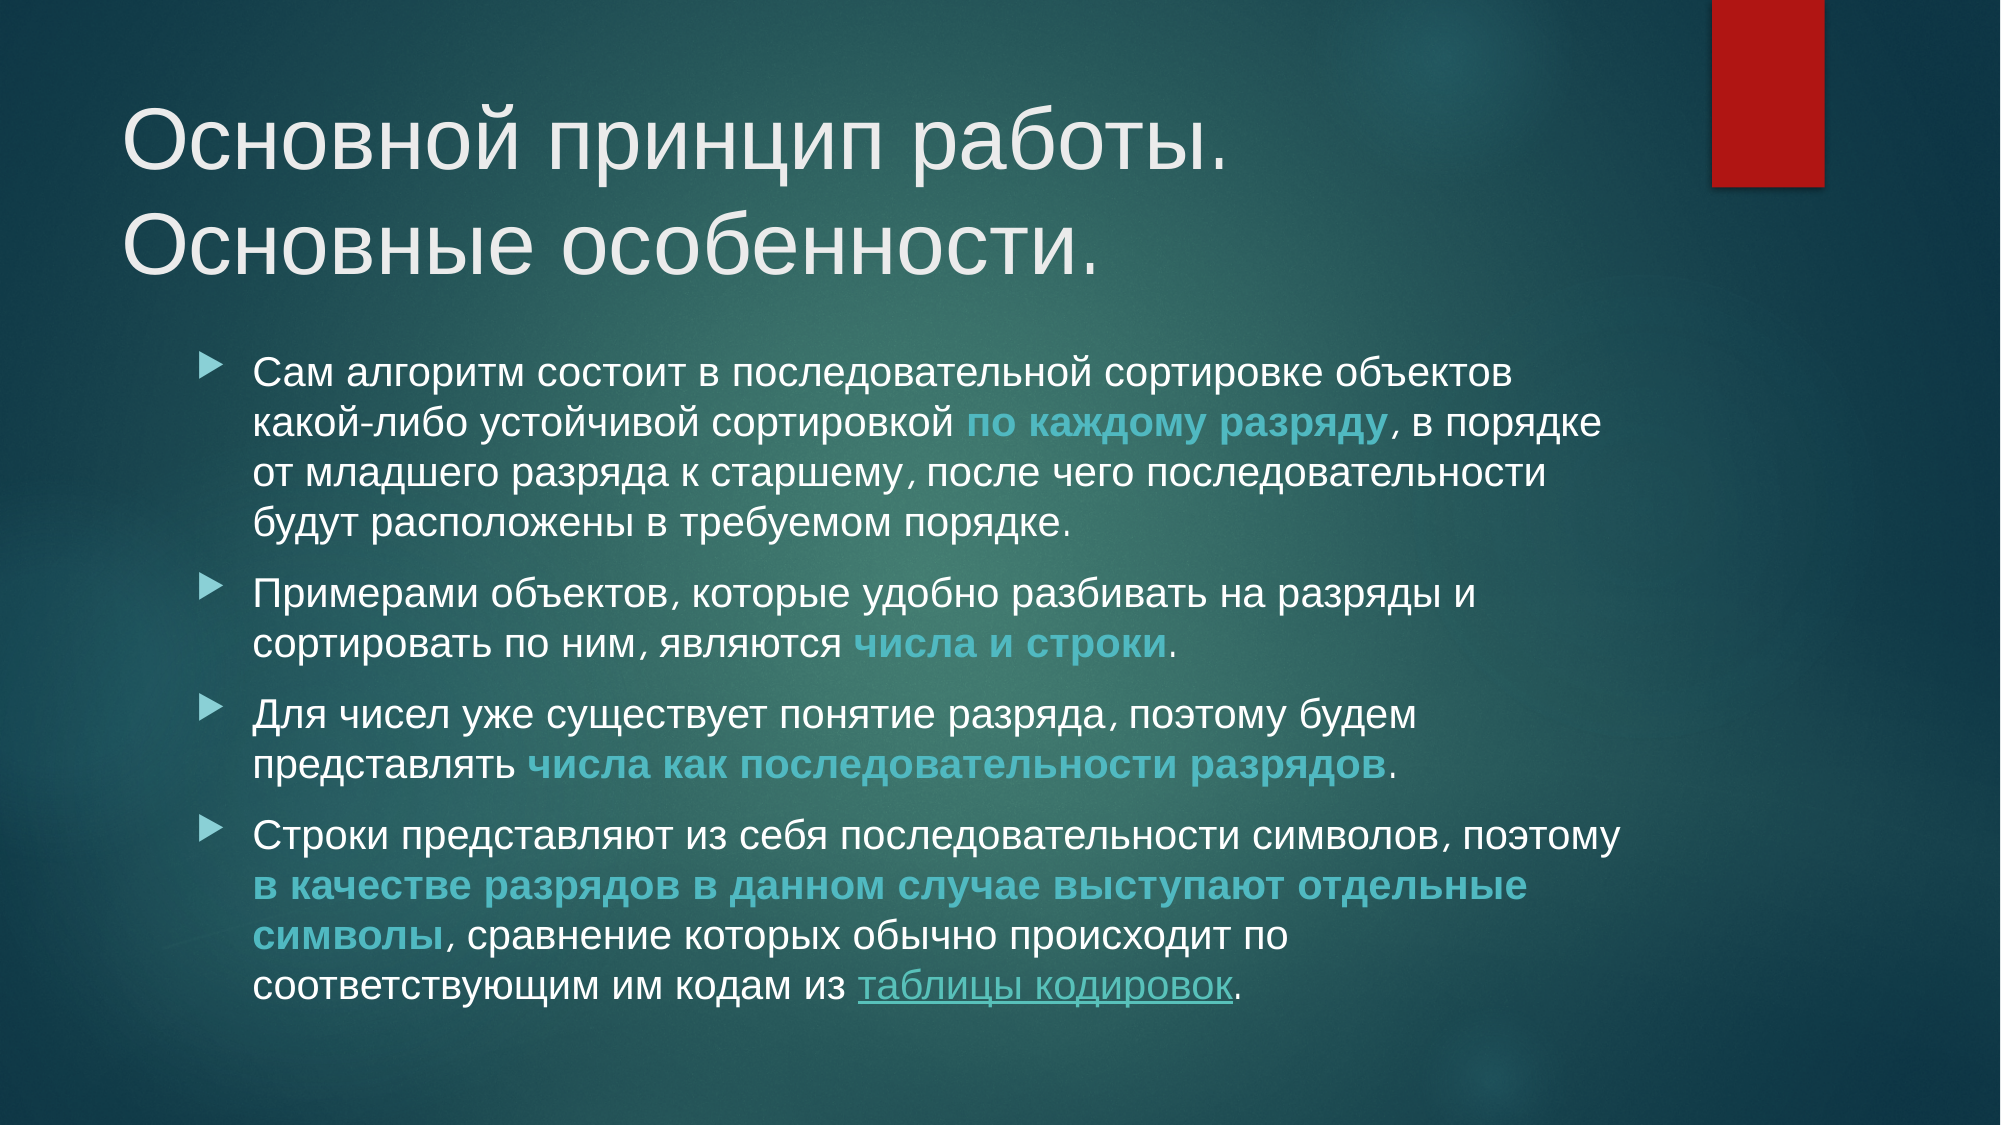

# Основной принцип работы. Основные особенности.
Сам алгоритм состоит в последовательной сортировке объектов какой-либо устойчивой сортировкой по каждому разряду, в порядке от младшего разряда к старшему, после чего последовательности будут расположены в требуемом порядке.
Примерами объектов, которые удобно разбивать на разряды и сортировать по ним, являются числа и строки.
Для чисел уже существует понятие разряда, поэтому будем представлять числа как последовательности разрядов.
Строки представляют из себя последовательности символов, поэтому в качестве разрядов в данном случае выступают отдельные символы, сравнение которых обычно происходит по соответствующим им кодам из таблицы кодировок.